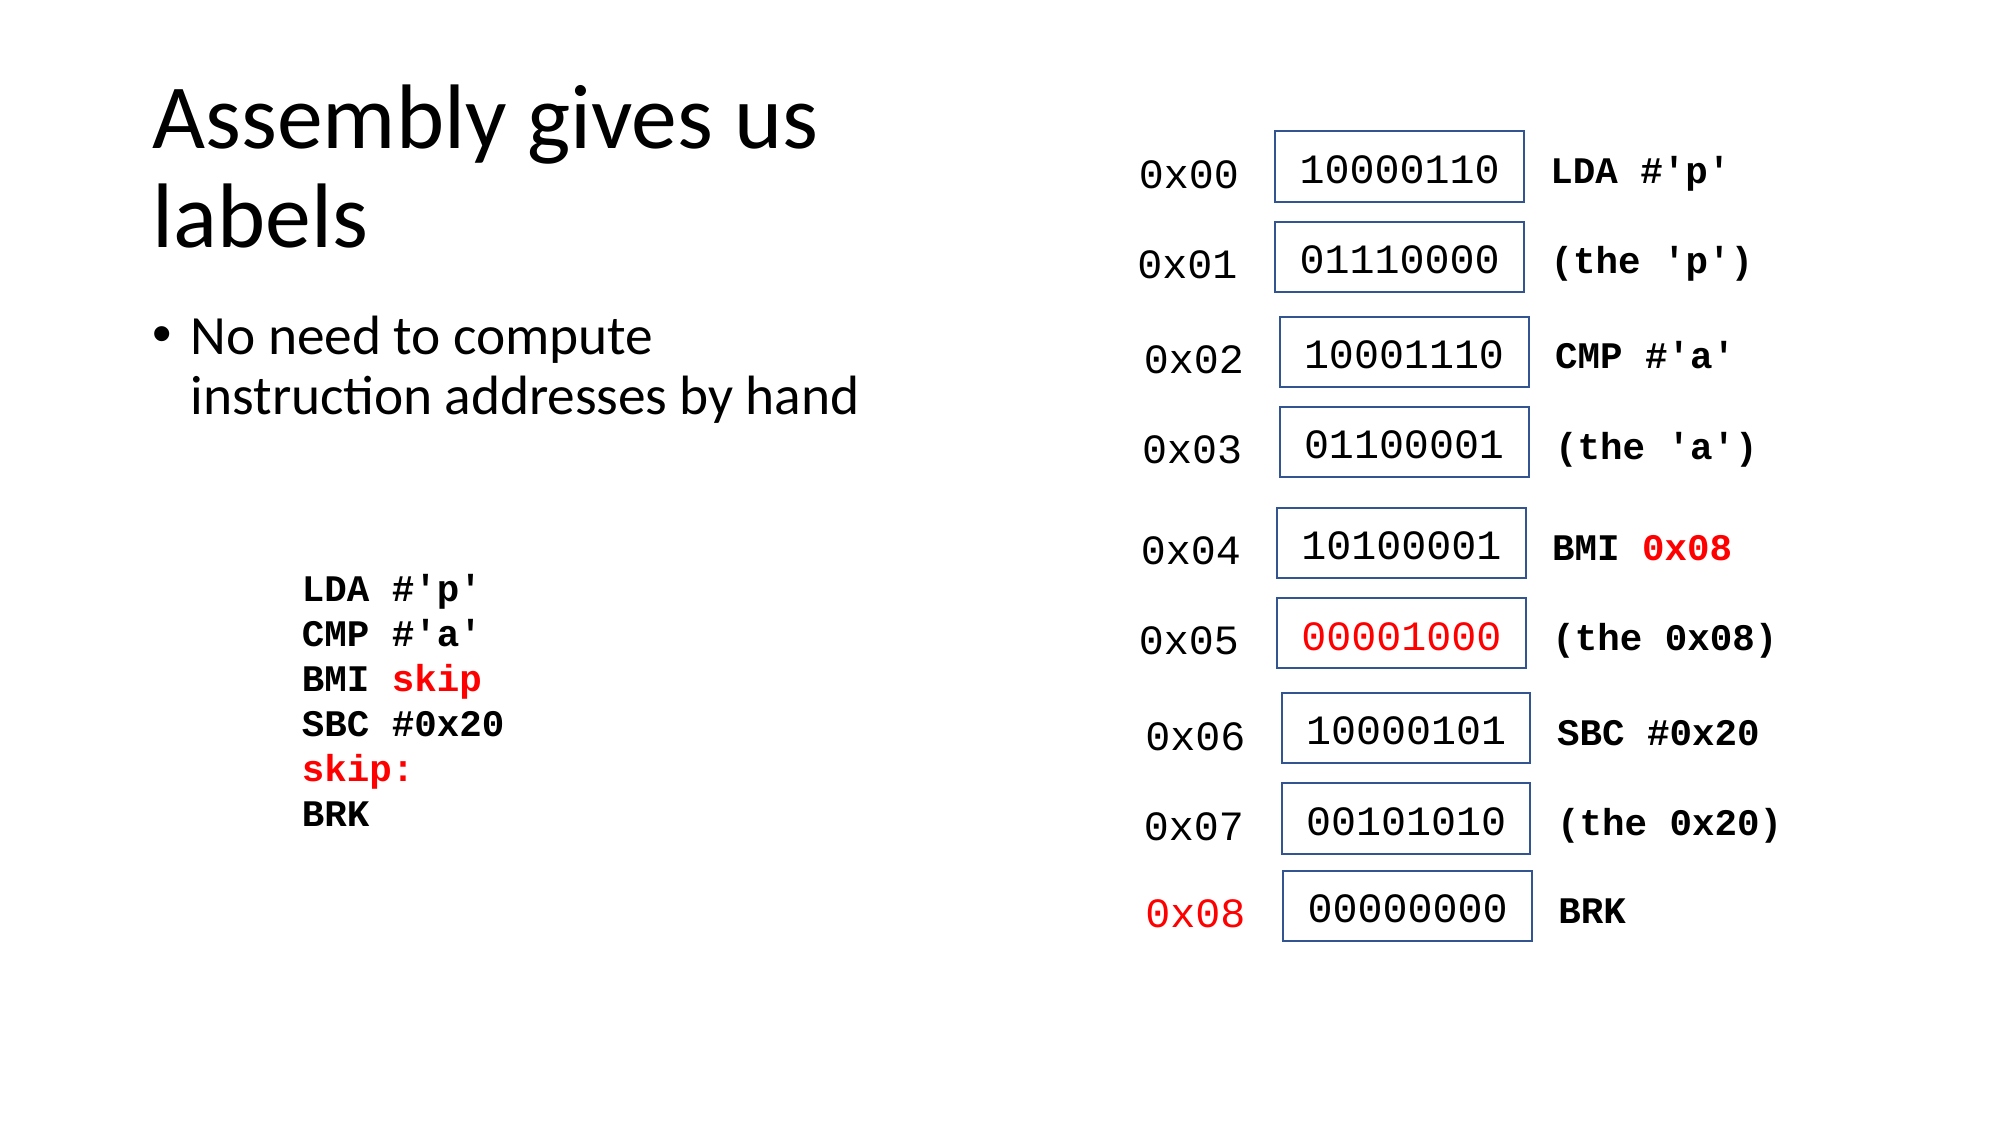

# Assembly gives us labels
10000110
LDA #'p'
0x00
01110000
(the 'p')
0x01
No need to compute instruction addresses by hand
10001110
CMP #'a'
0x02
01100001
(the 'a')
0x03
10100001
BMI 0x08
0x04
LDA #'p'
CMP #'a'
BMI skip
SBC #0x20
skip:
BRK
00001000
(the 0x08)
0x05
10000101
SBC #0x20
0x06
00101010
(the 0x20)
0x07
00000000
BRK
0x08